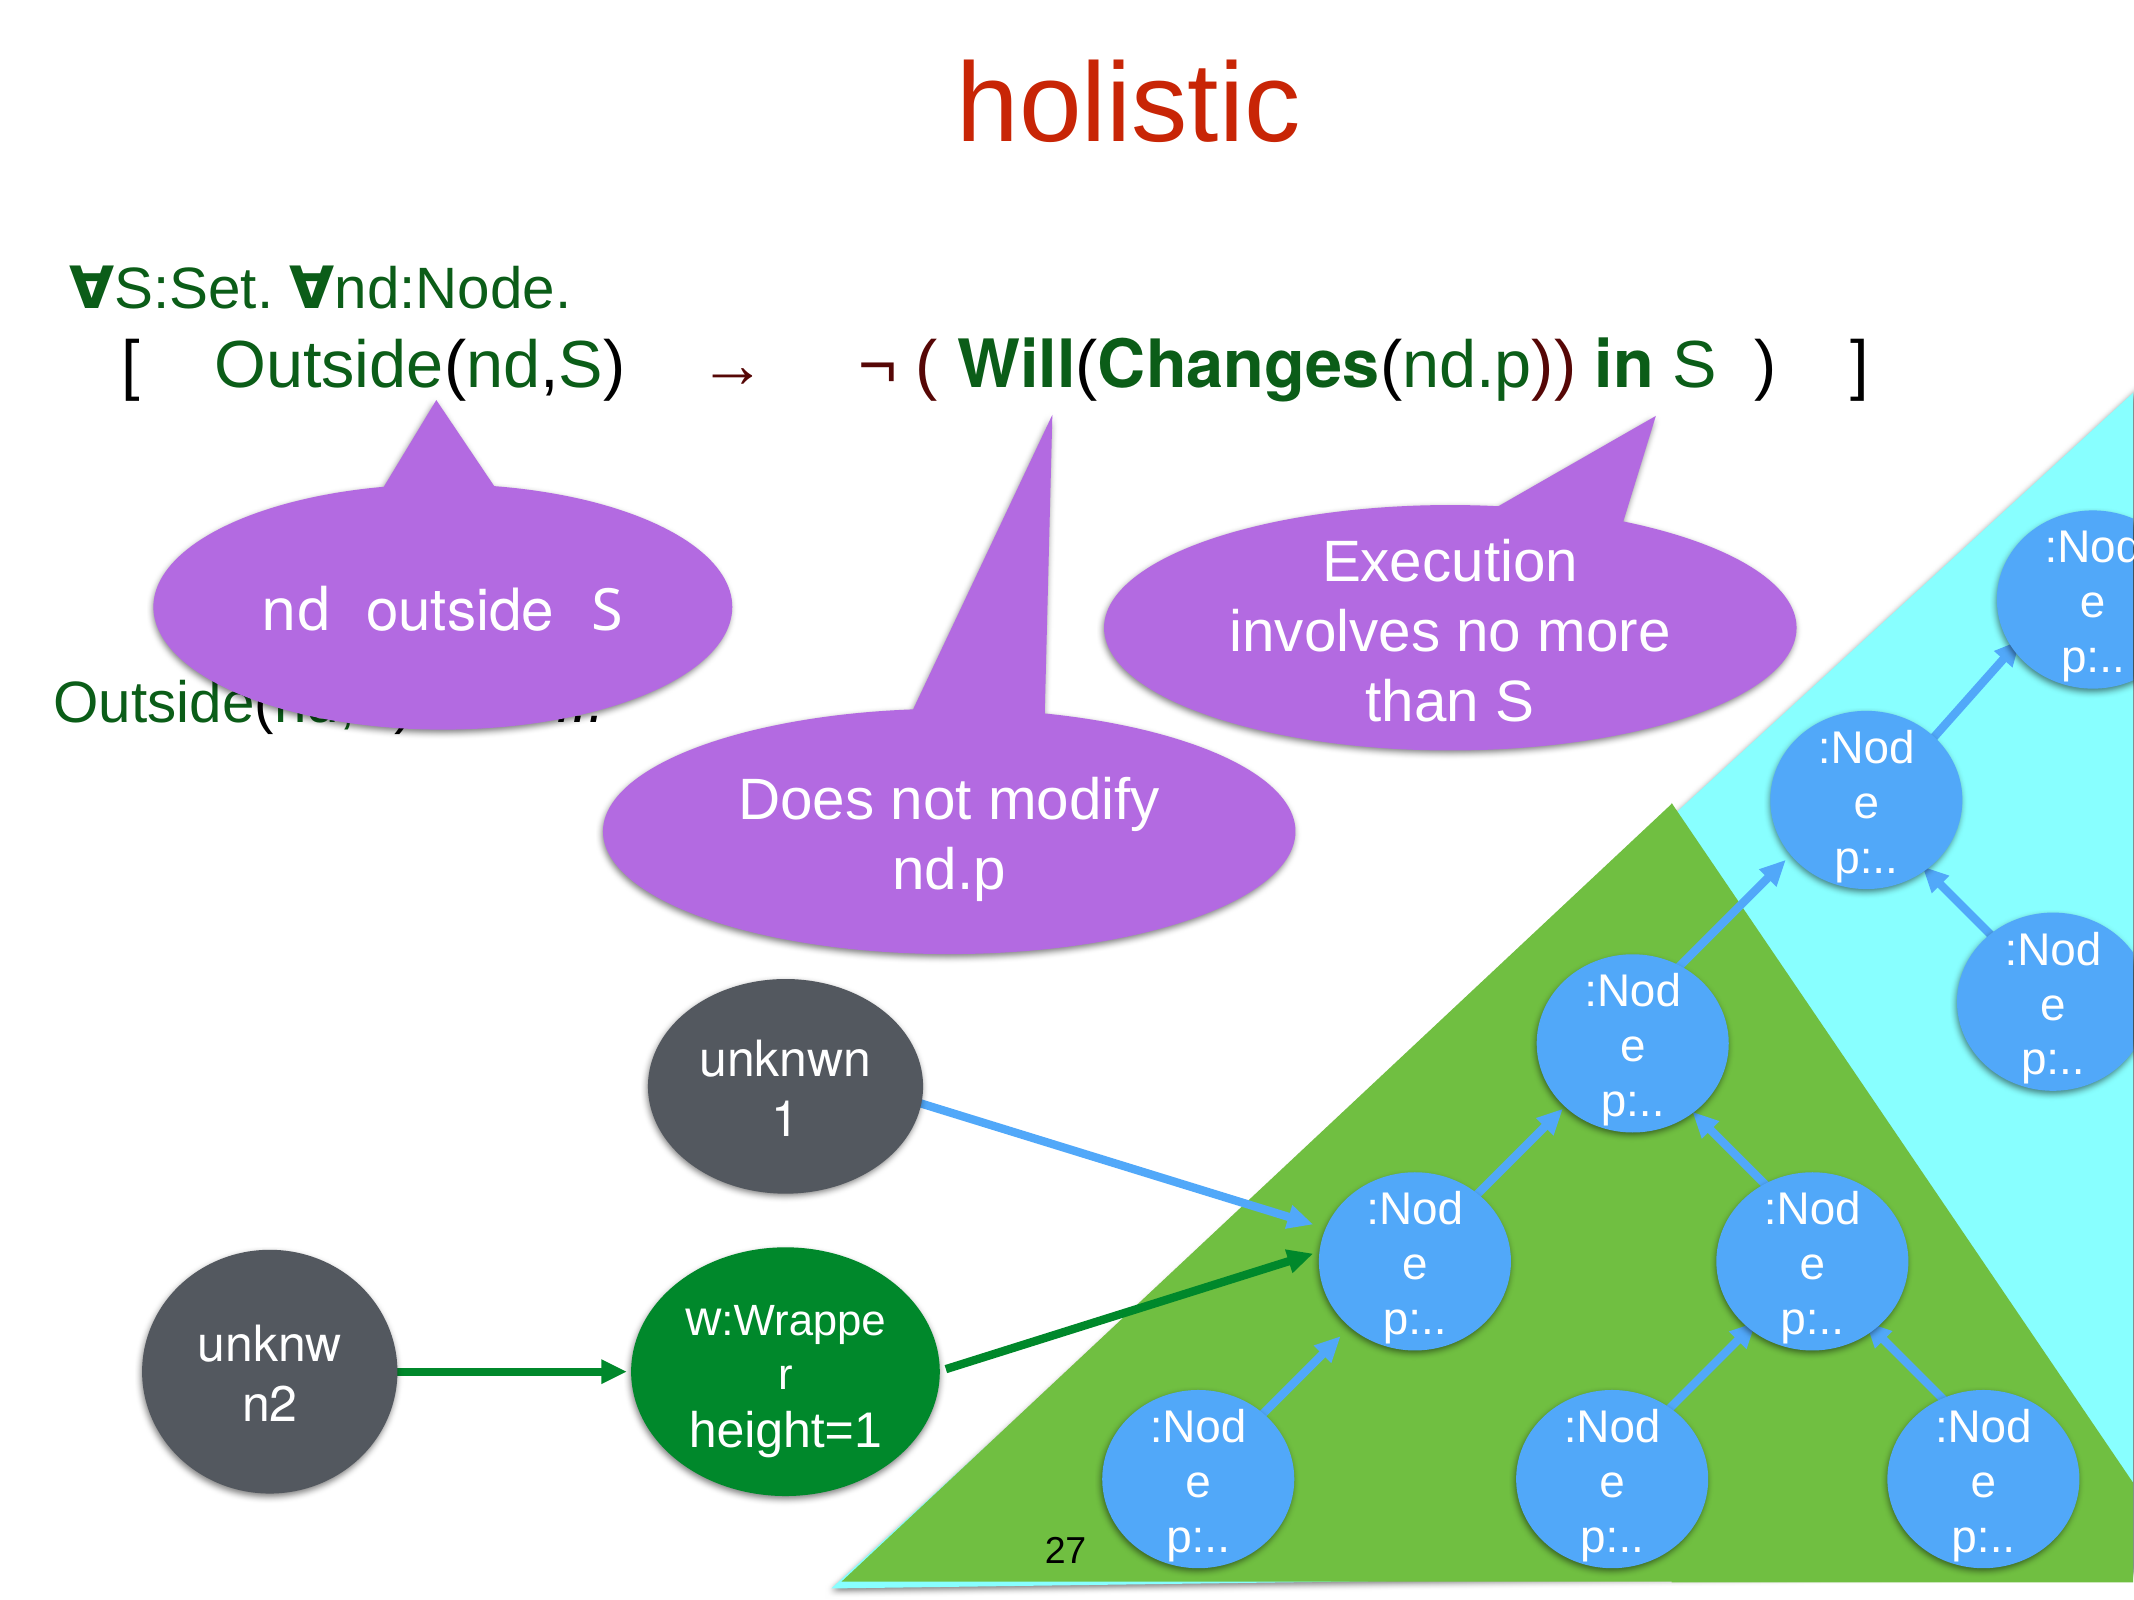

# holistic
 ∀S:Set. ∀nd:Node.
    [    Outside(nd,S)    →     ¬ ( Will(Changes(nd.p)) in S  )    ]

nd outside S
Execution involves no more than S
:Node
p:..
Outside(nd,S)   iff   ...

Does not modify nd.p
:Node
p:..

:Node
p:..
:Node
p:..
unknwn1

:Node
p:..
:Node
p:..
w:Wrapper
height=1
unknwn2

:Node
p:..
:Node
p:..
:Node
p:..
27